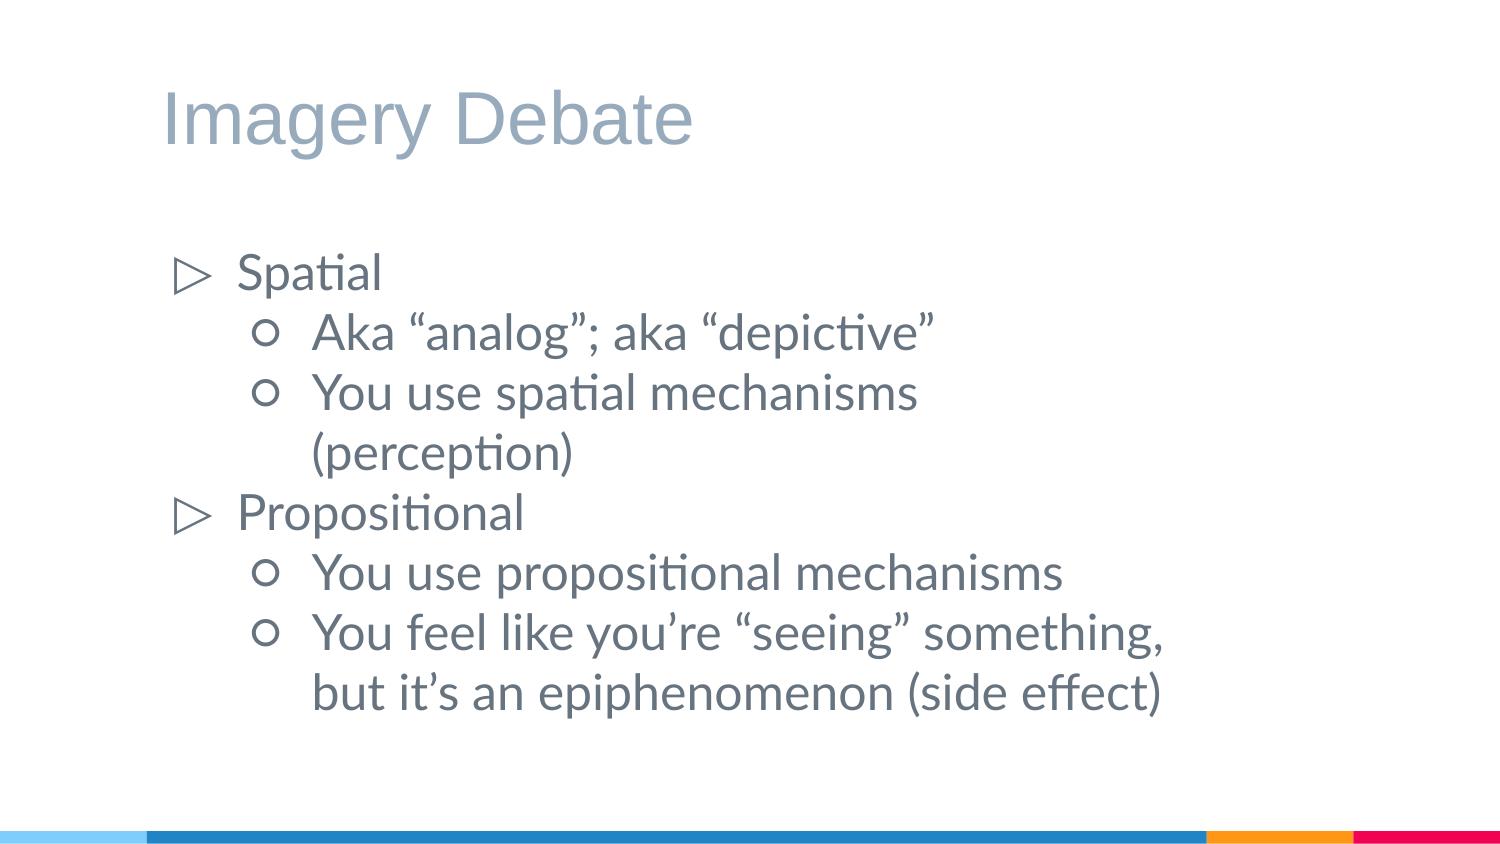

# Imagery Debate
Spatial
Aka “analog”; aka “depictive”
You use spatial mechanisms (perception)
Propositional
You use propositional mechanisms
You feel like you’re “seeing” something, but it’s an epiphenomenon (side effect)